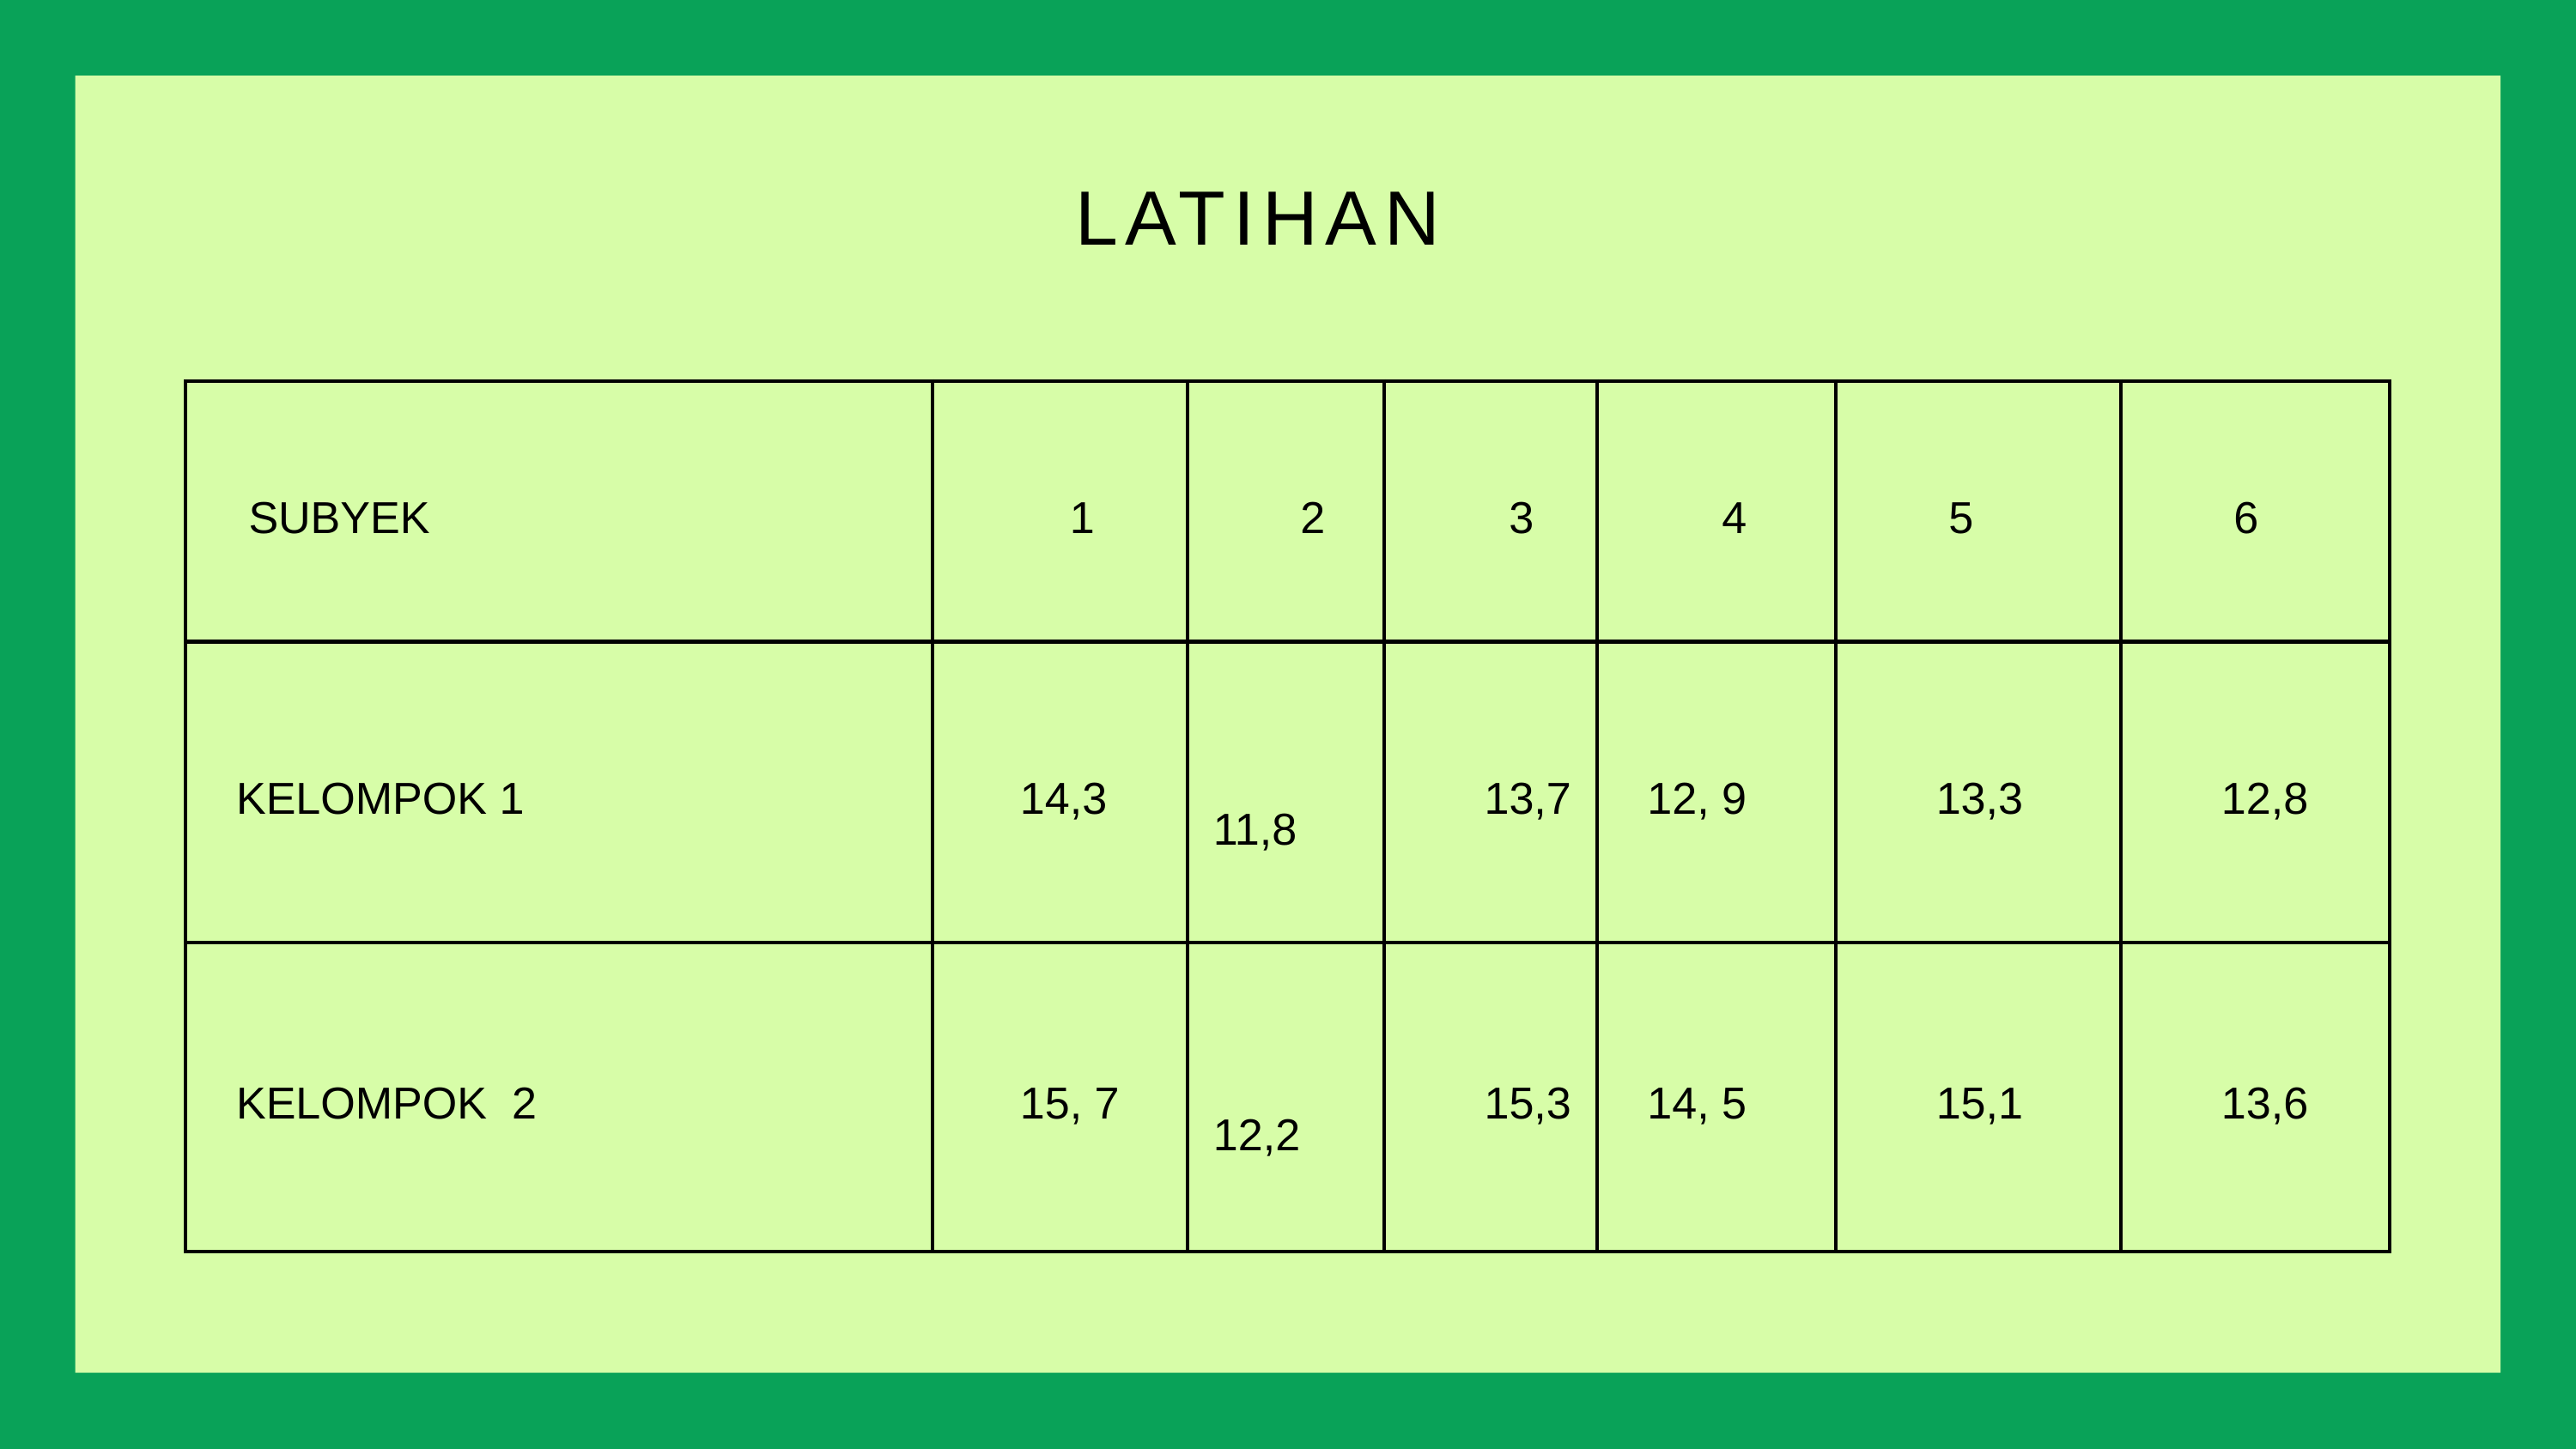

LATIHAN
| SUBYEK | 1 | 2 | 3 | 4 | 5 | 6 |
| --- | --- | --- | --- | --- | --- | --- |
| KELOMPOK 1 | 14,3 | 11,8 | 13,7 | 12, 9 | 13,3 | 12,8 |
| KELOMPOK  2 | 15, 7 | 12,2 | 15,3 | 14, 5 | 15,1 | 13,6 |